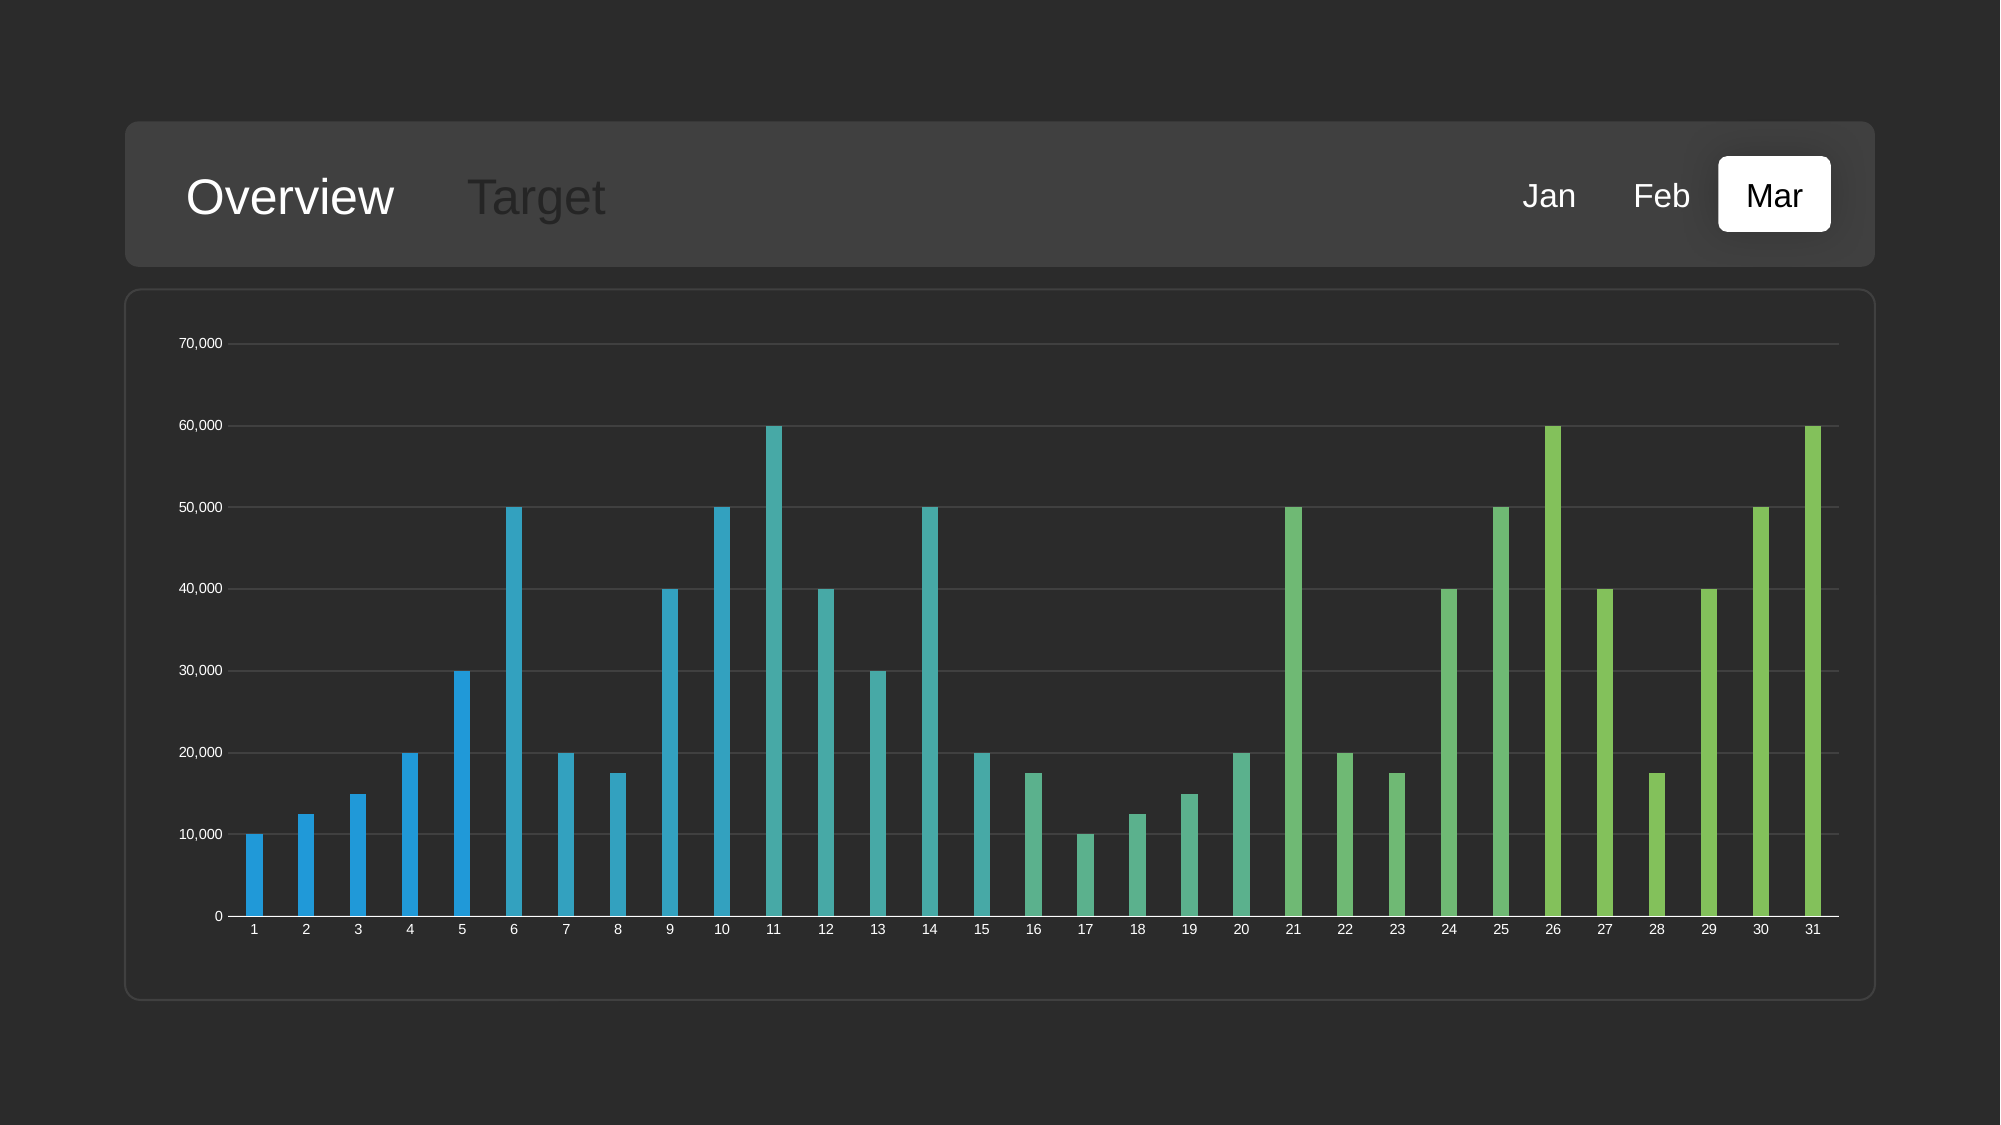

Overview
Target

Jan
Feb
Mar

### Chart

| Category | Series 1 |
|---|---|
| 1 | 10000.0 |
| 2 | 12500.0 |
| 3 | 15000.0 |
| 4 | 20000.0 |
| 5 | 30000.0 |
| 6 | 50000.0 |
| 7 | 20000.0 |
| 8 | 17500.0 |
| 9 | 40000.0 |
| 10 | 50000.0 |
| 11 | 60000.0 |
| 12 | 40000.0 |
| 13 | 30000.0 |
| 14 | 50000.0 |
| 15 | 20000.0 |
| 16 | 17500.0 |
| 17 | 10000.0 |
| 18 | 12500.0 |
| 19 | 15000.0 |
| 20 | 20000.0 |
| 21 | 50000.0 |
| 22 | 20000.0 |
| 23 | 17500.0 |
| 24 | 40000.0 |
| 25 | 50000.0 |
| 26 | 60000.0 |
| 27 | 40000.0 |
| 28 | 17500.0 |
| 29 | 40000.0 |
| 30 | 50000.0 |
| 31 | 60000.0 |